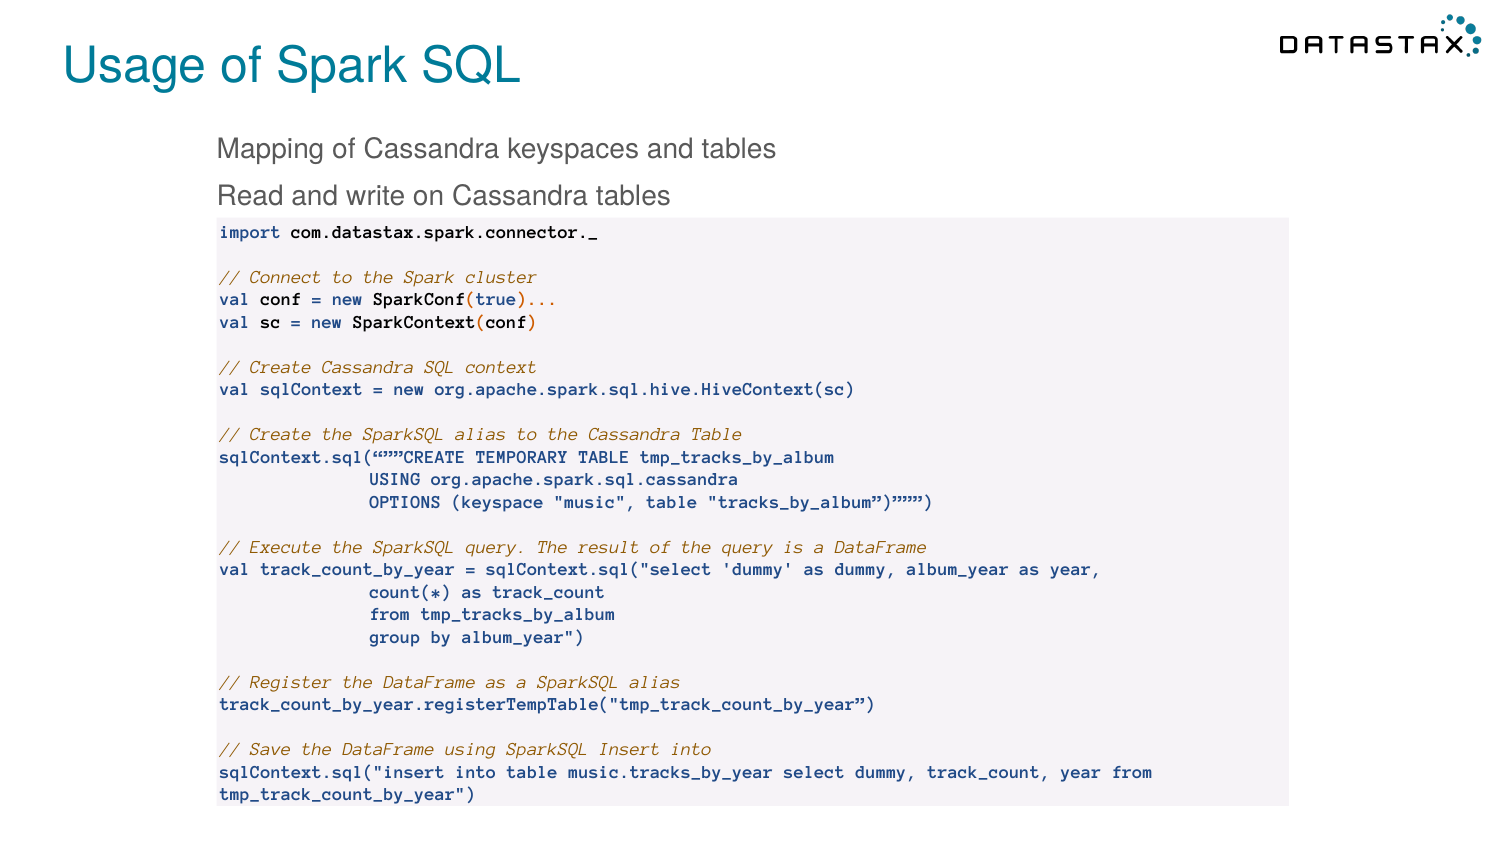

Usage of Spark SQL
Mapping of Cassandra keyspaces and tables
Read and write on Cassandra tables
import com.datastax.spark.connector._

// Connect to the Spark cluster
val conf = new SparkConf(true)...
val sc = new SparkContext(conf)

// Create Cassandra SQL context
val sqlContext = new org.apache.spark.sql.hive.HiveContext(sc)

// Create the SparkSQL alias to the Cassandra Table
sqlContext.sql(“””CREATE TEMPORARY TABLE tmp_tracks_by_album
	USING org.apache.spark.sql.cassandra
	OPTIONS (keyspace "music", table "tracks_by_album”)”””)

// Execute the SparkSQL query. The result of the query is a DataFrame
val track_count_by_year = sqlContext.sql("select 'dummy' as dummy, album_year as year,
	count(*) as track_count
	from tmp_tracks_by_album
	group by album_year")

// Register the DataFrame as a SparkSQL alias
track_count_by_year.registerTempTable("tmp_track_count_by_year”)

// Save the DataFrame using SparkSQL Insert into
sqlContext.sql("insert into table music.tracks_by_year select dummy, track_count, year from tmp_track_count_by_year")